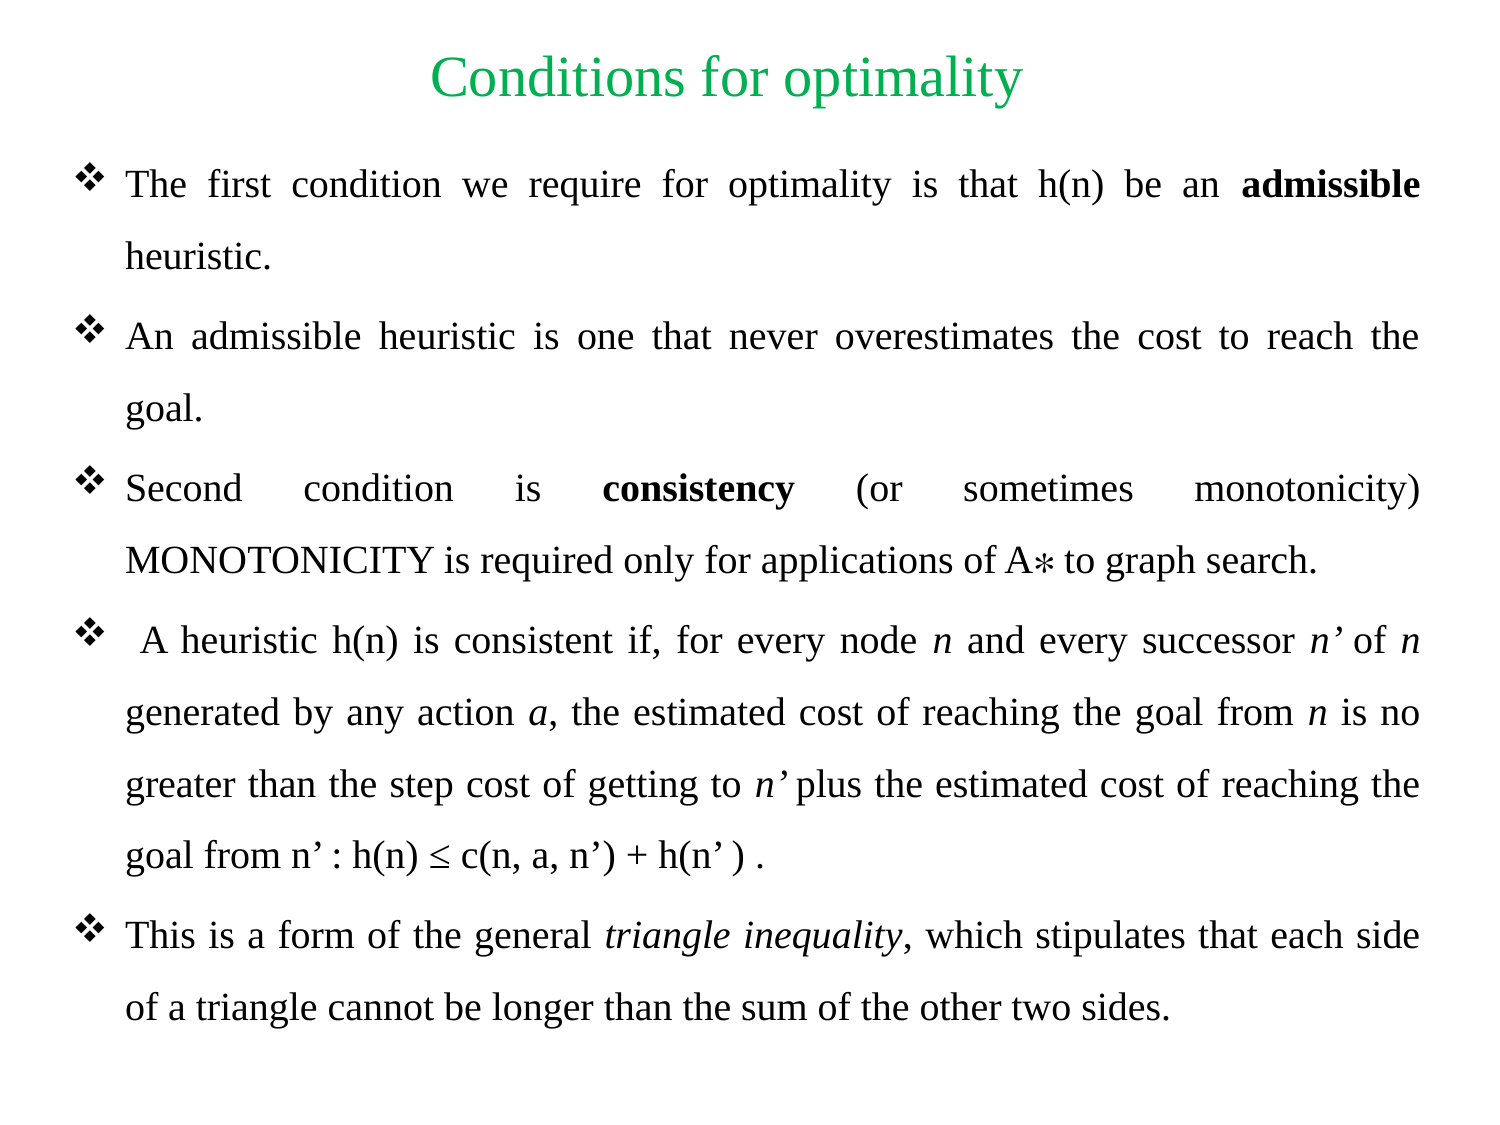

# Conditions for optimality
The first condition we require for optimality is that h(n) be an admissible heuristic.
An admissible heuristic is one that never overestimates the cost to reach the goal.
Second condition is consistency (or sometimes monotonicity) MONOTONICITY is required only for applications of A∗ to graph search.
 A heuristic h(n) is consistent if, for every node n and every successor n’ of n generated by any action a, the estimated cost of reaching the goal from n is no greater than the step cost of getting to n’ plus the estimated cost of reaching the goal from n’ : h(n) ≤ c(n, a, n’) + h(n’ ) .
This is a form of the general triangle inequality, which stipulates that each side of a triangle cannot be longer than the sum of the other two sides.